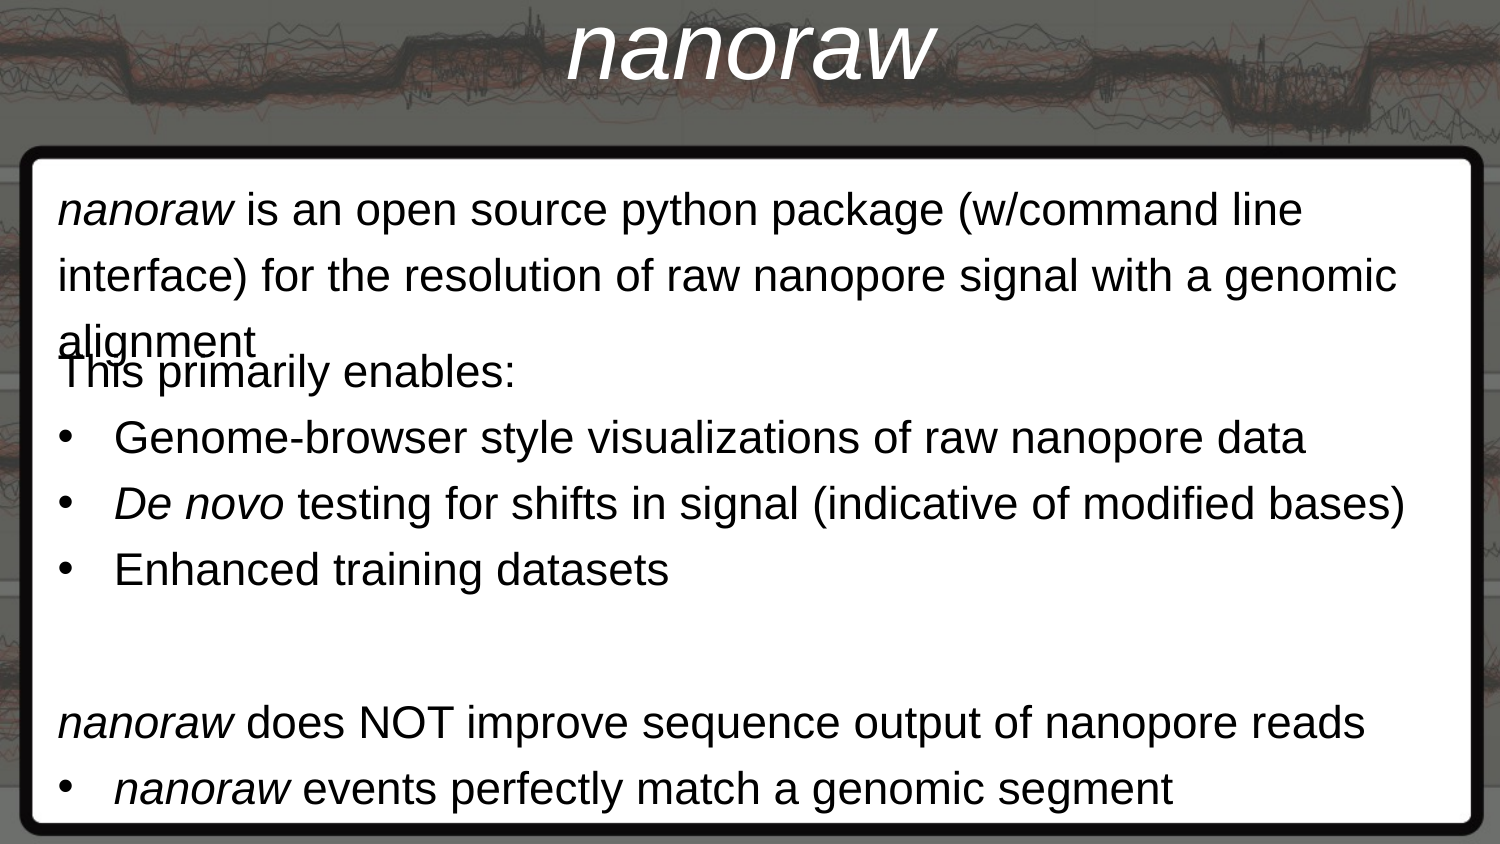

# nanoraw
nanoraw is an open source python package (w/command line interface) for the resolution of raw nanopore signal with a genomic alignment
This primarily enables:
Genome-browser style visualizations of raw nanopore data
De novo testing for shifts in signal (indicative of modified bases)
Enhanced training datasets
nanoraw does NOT improve sequence output of nanopore reads
nanoraw events perfectly match a genomic segment